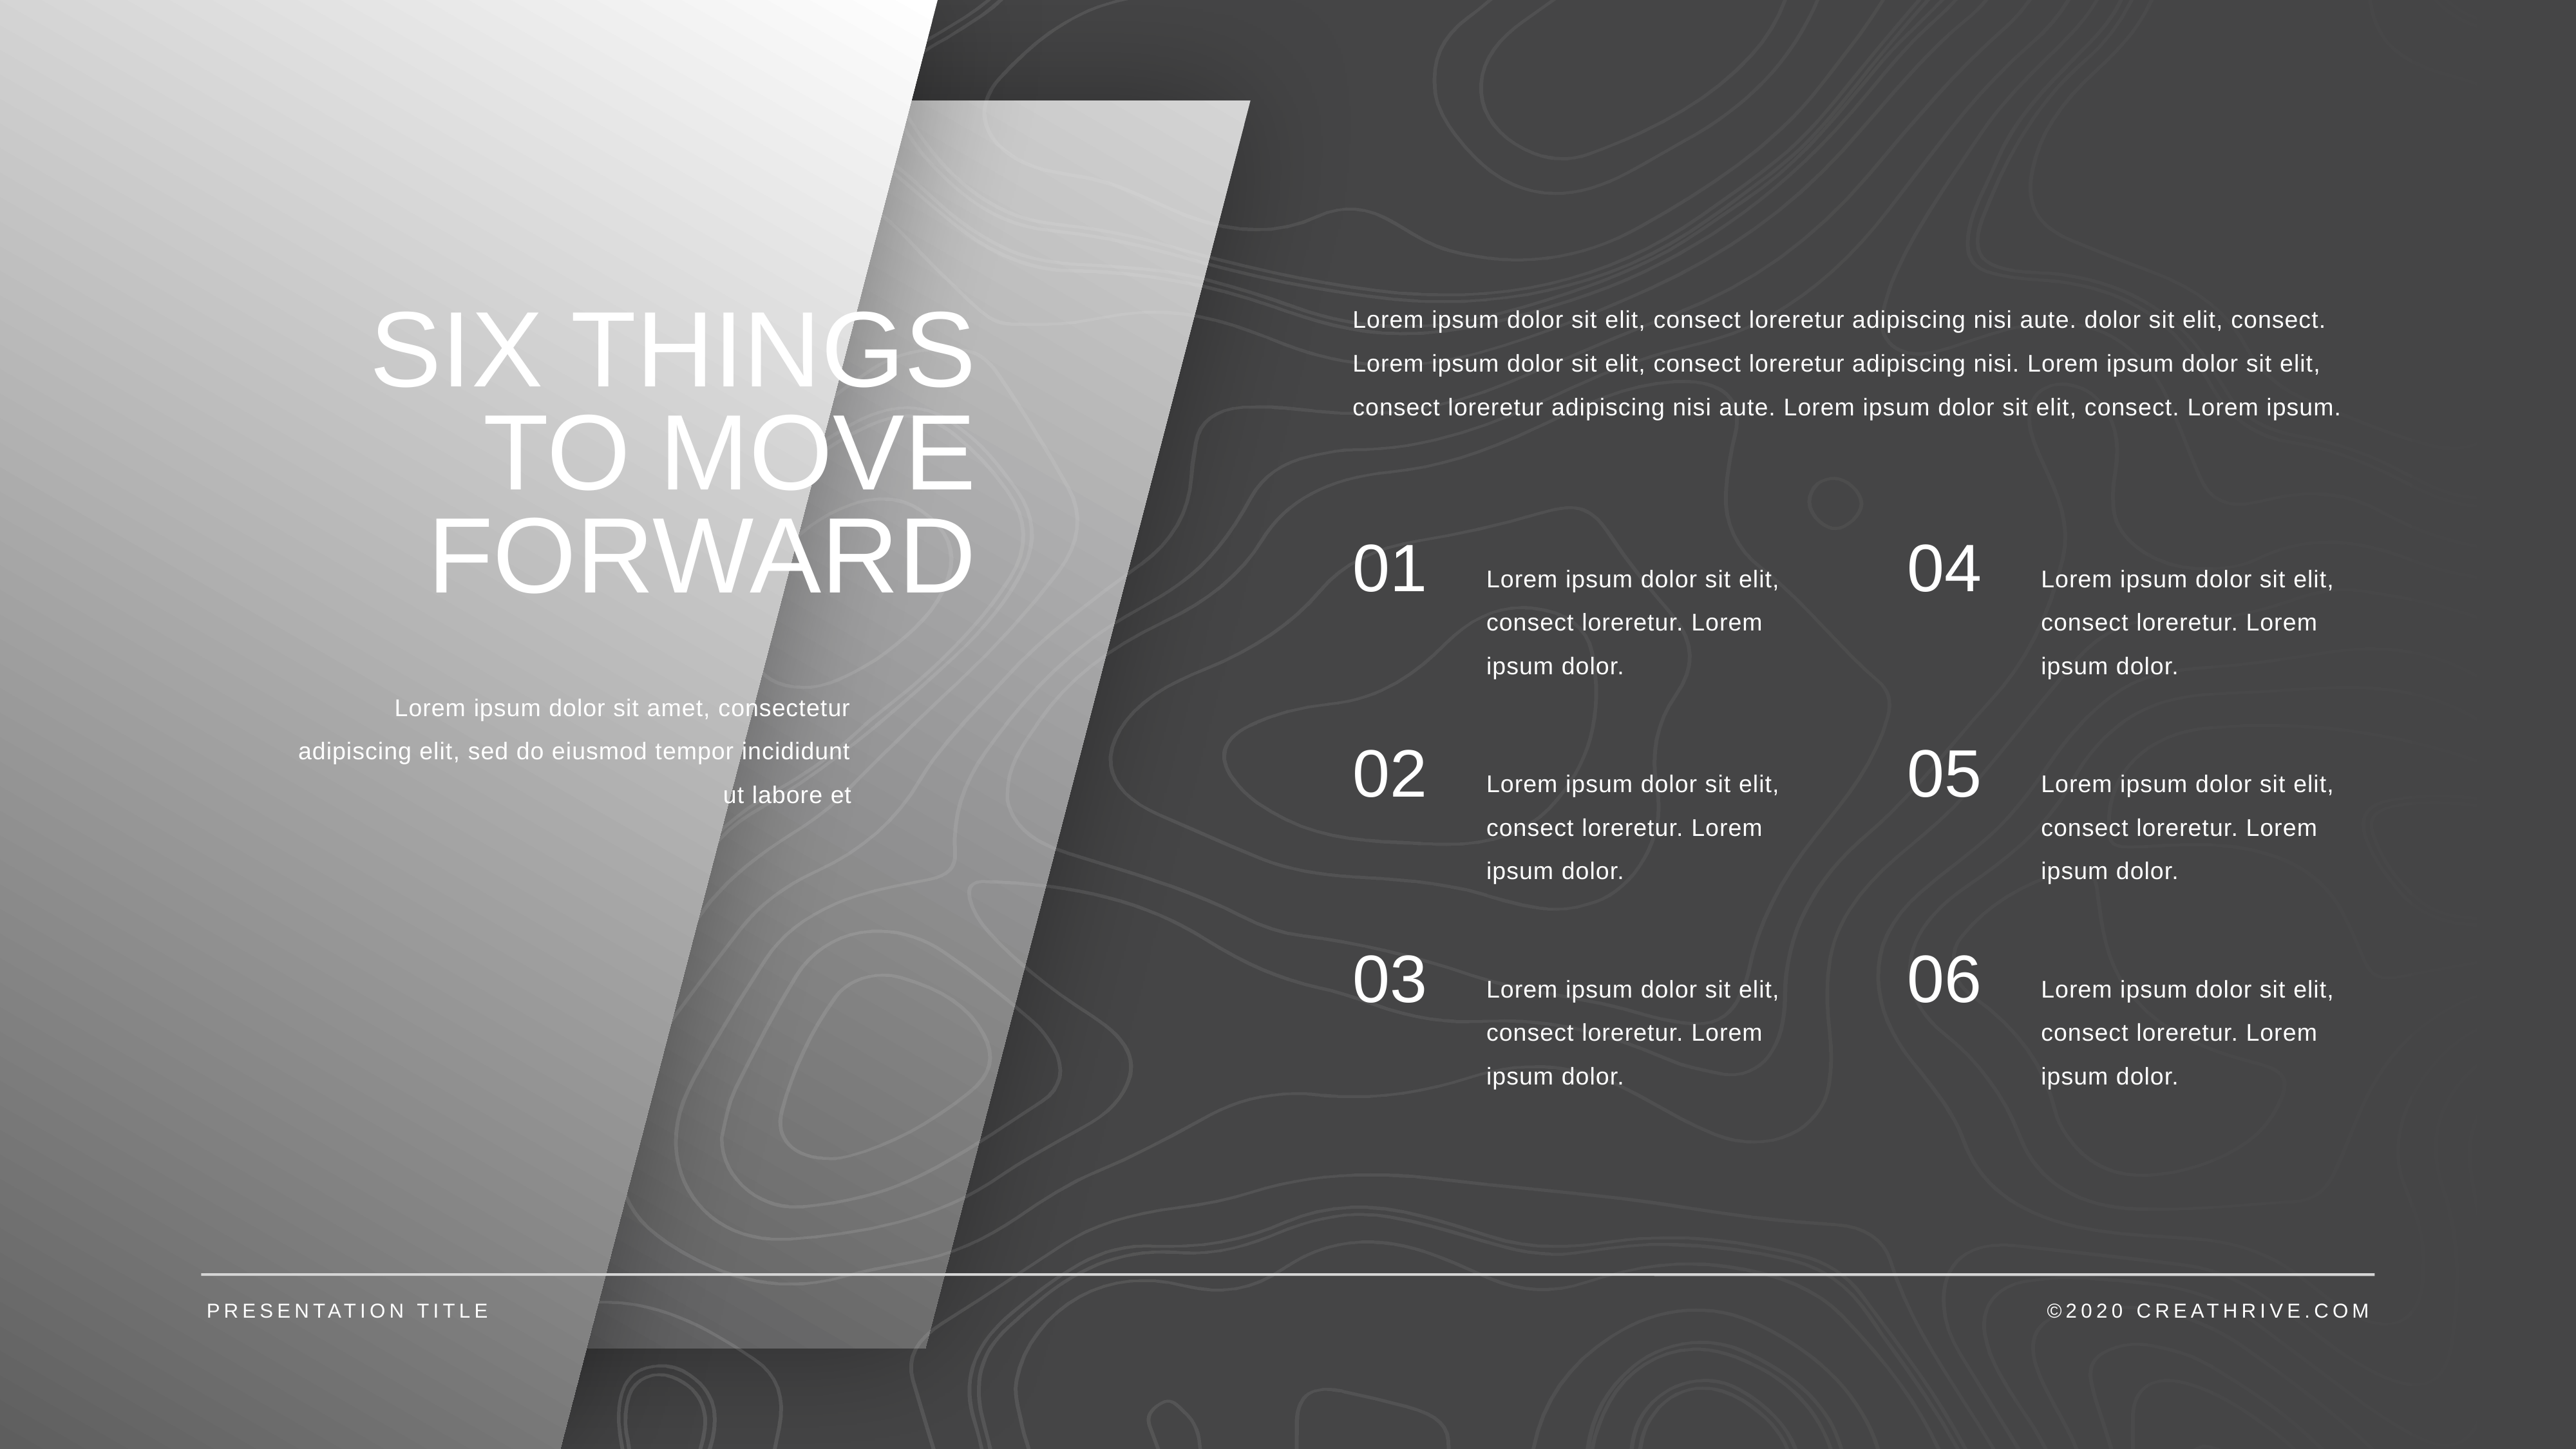

Six things to move forward
Lorem ipsum dolor sit elit, consect loreretur adipiscing nisi aute. dolor sit elit, consect. Lorem ipsum dolor sit elit, consect loreretur adipiscing nisi. Lorem ipsum dolor sit elit, consect loreretur adipiscing nisi aute. Lorem ipsum dolor sit elit, consect. Lorem ipsum.
01
Lorem ipsum dolor sit elit, consect loreretur. Lorem ipsum dolor.
04
Lorem ipsum dolor sit elit, consect loreretur. Lorem ipsum dolor.
Lorem ipsum dolor sit amet, consectetur adipiscing elit, sed do eiusmod tempor incididunt ut labore et
02
Lorem ipsum dolor sit elit, consect loreretur. Lorem ipsum dolor.
05
Lorem ipsum dolor sit elit, consect loreretur. Lorem ipsum dolor.
03
Lorem ipsum dolor sit elit, consect loreretur. Lorem ipsum dolor.
06
Lorem ipsum dolor sit elit, consect loreretur. Lorem ipsum dolor.

Presentation title
©2020 Creathrive.com